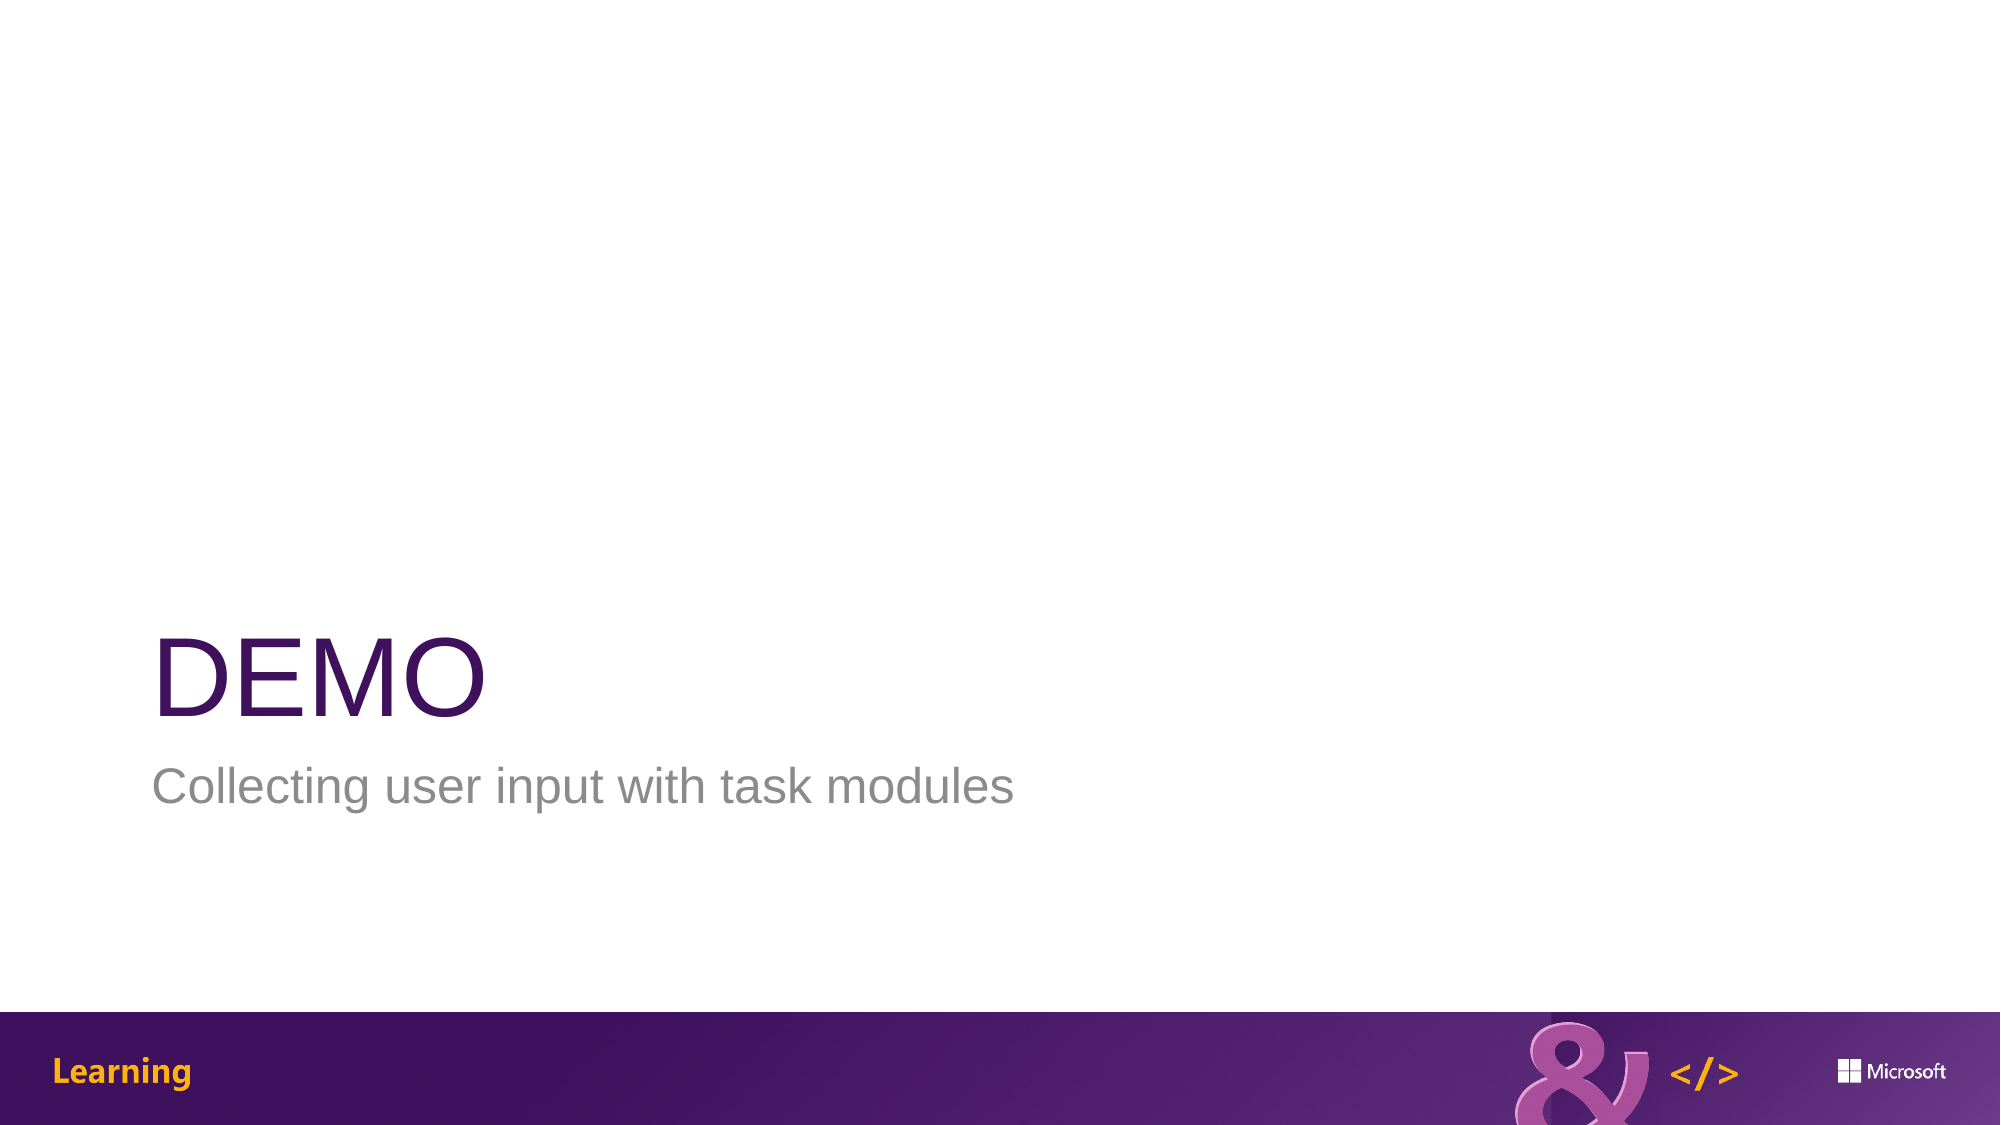

# DEMO
Collecting user input with task modules